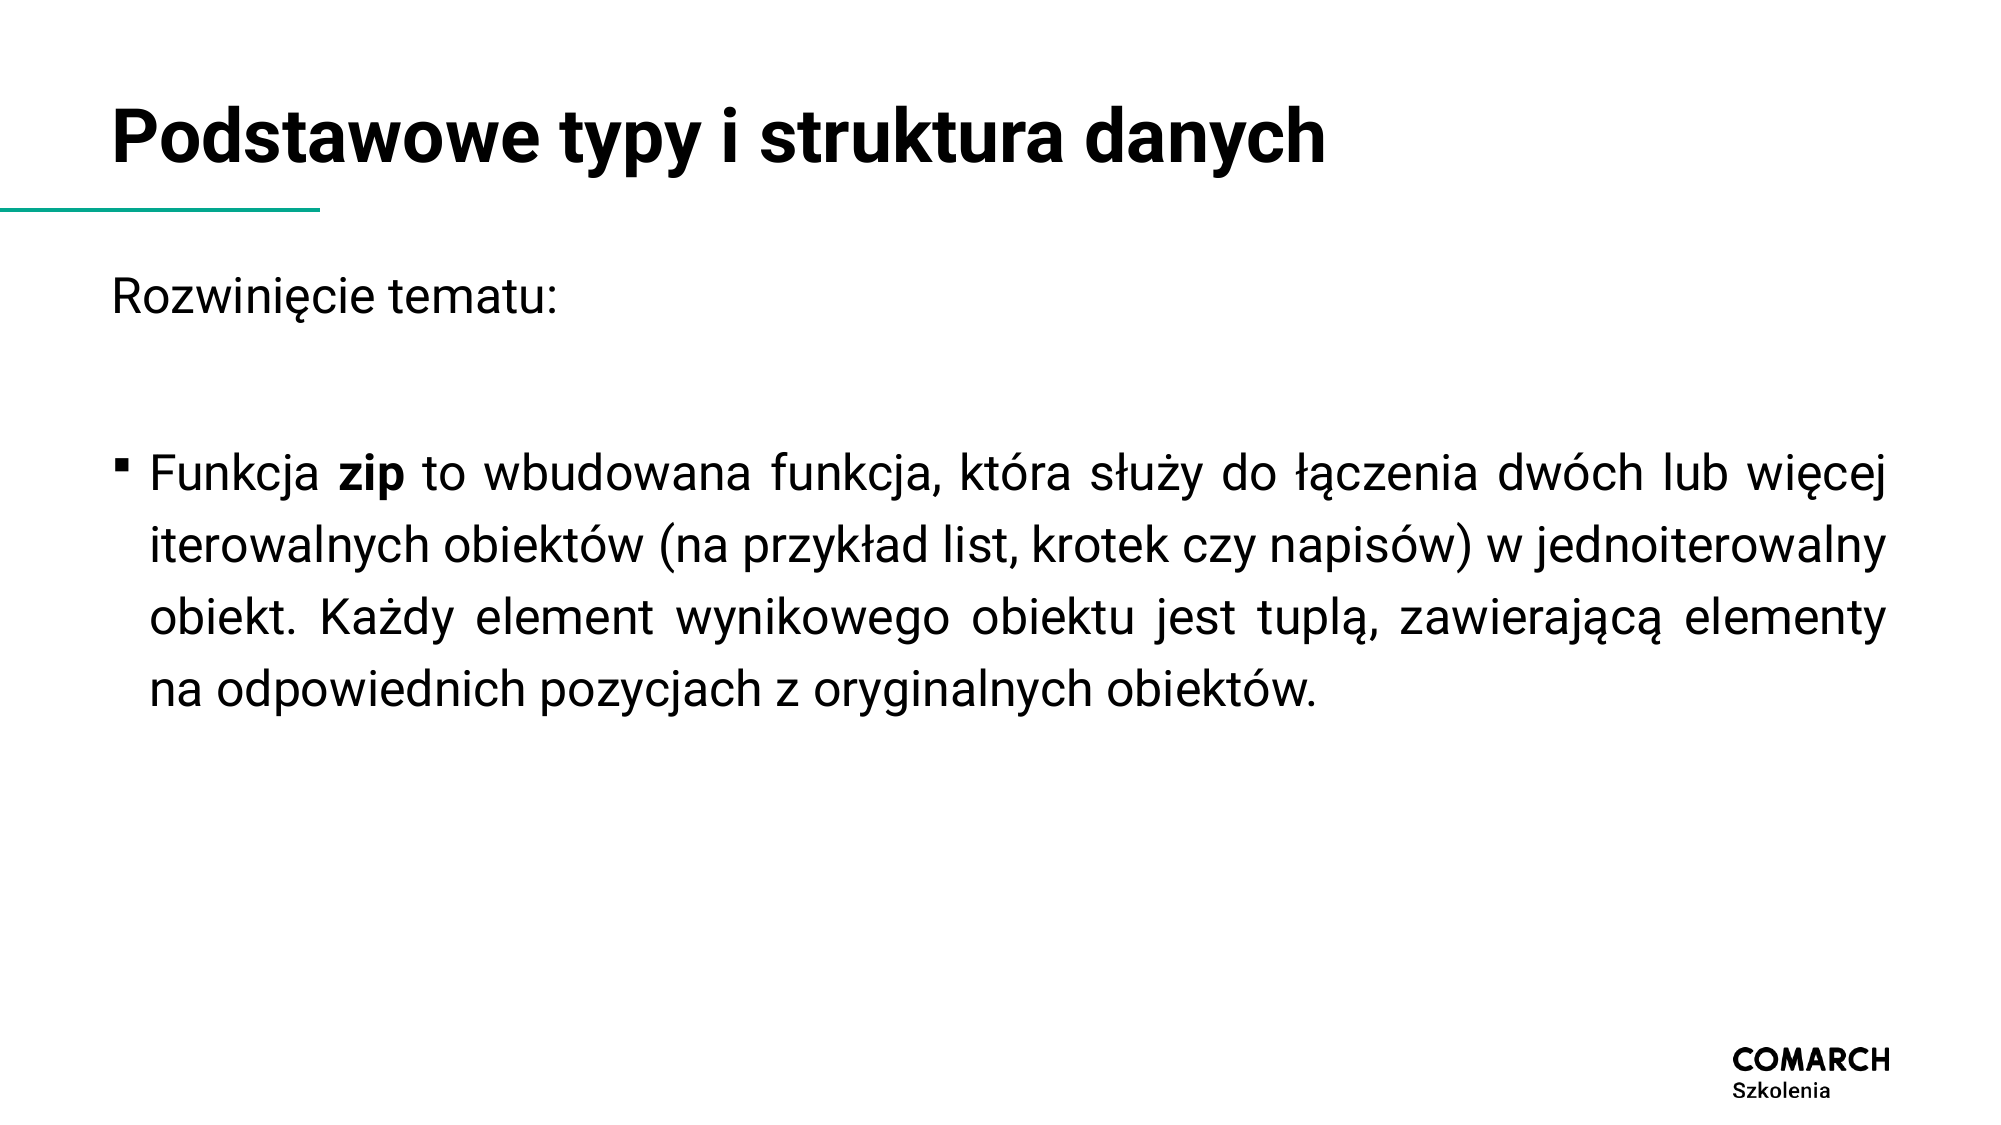

# Podstawowe typy i struktura danych
Rozwinięcie tematu:

Funkcja zip to wbudowana funkcja, która służy do łączenia dwóch lub więcej iterowalnych obiektów (na przykład list, krotek czy napisów) w jednoiterowalny obiekt. Każdy element wynikowego obiektu jest tuplą, zawierającą elementy na odpowiednich pozycjach z oryginalnych obiektów.